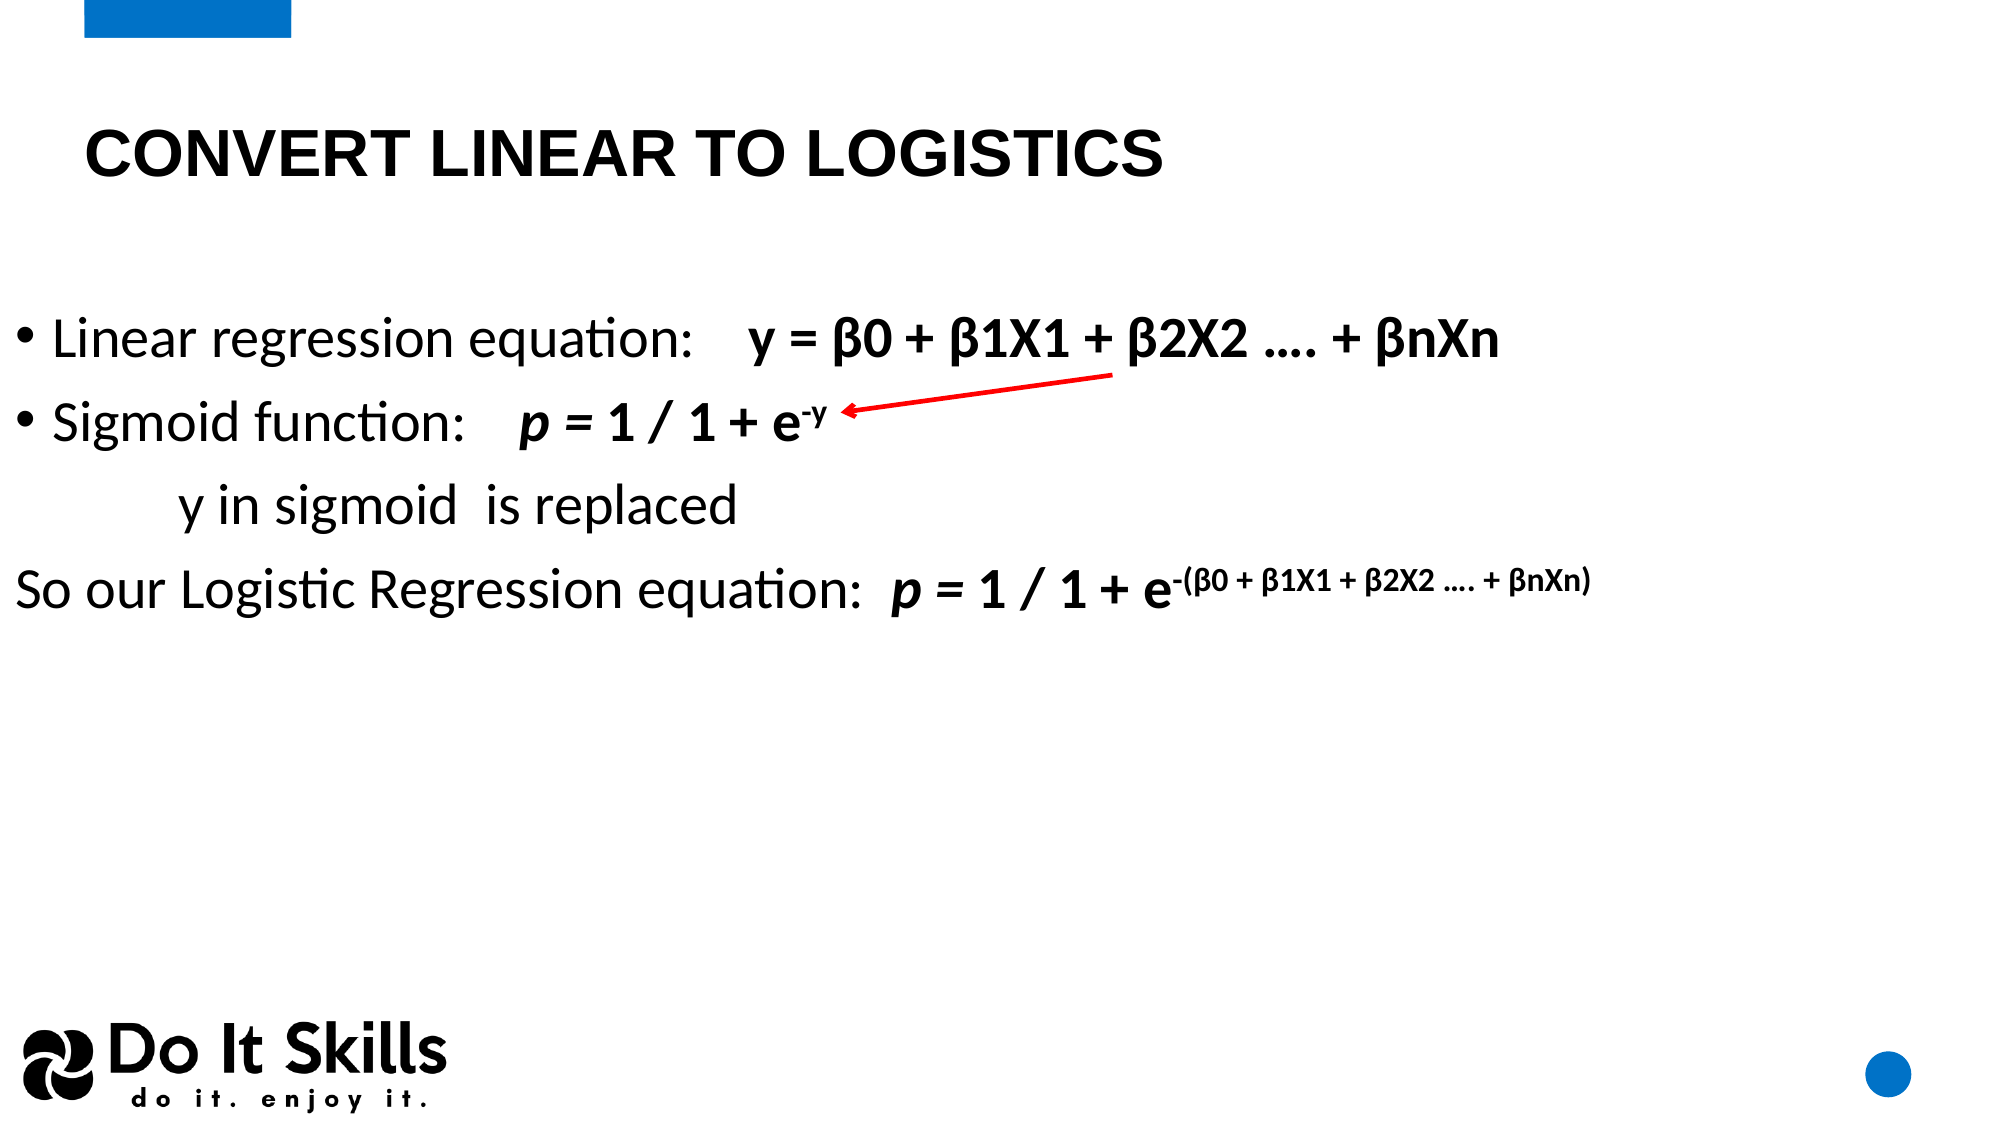

# Convert Linear to Logistics
Linear regression equation:    y = β0 + β1X1 + β2X2 …. + βnXn
Sigmoid function:    p = 1 / 1 + e-y
	 y in sigmoid  is replaced
So our Logistic Regression equation:  p = 1 / 1 + e-(β0 + β1X1 + β2X2 …. + βnXn)